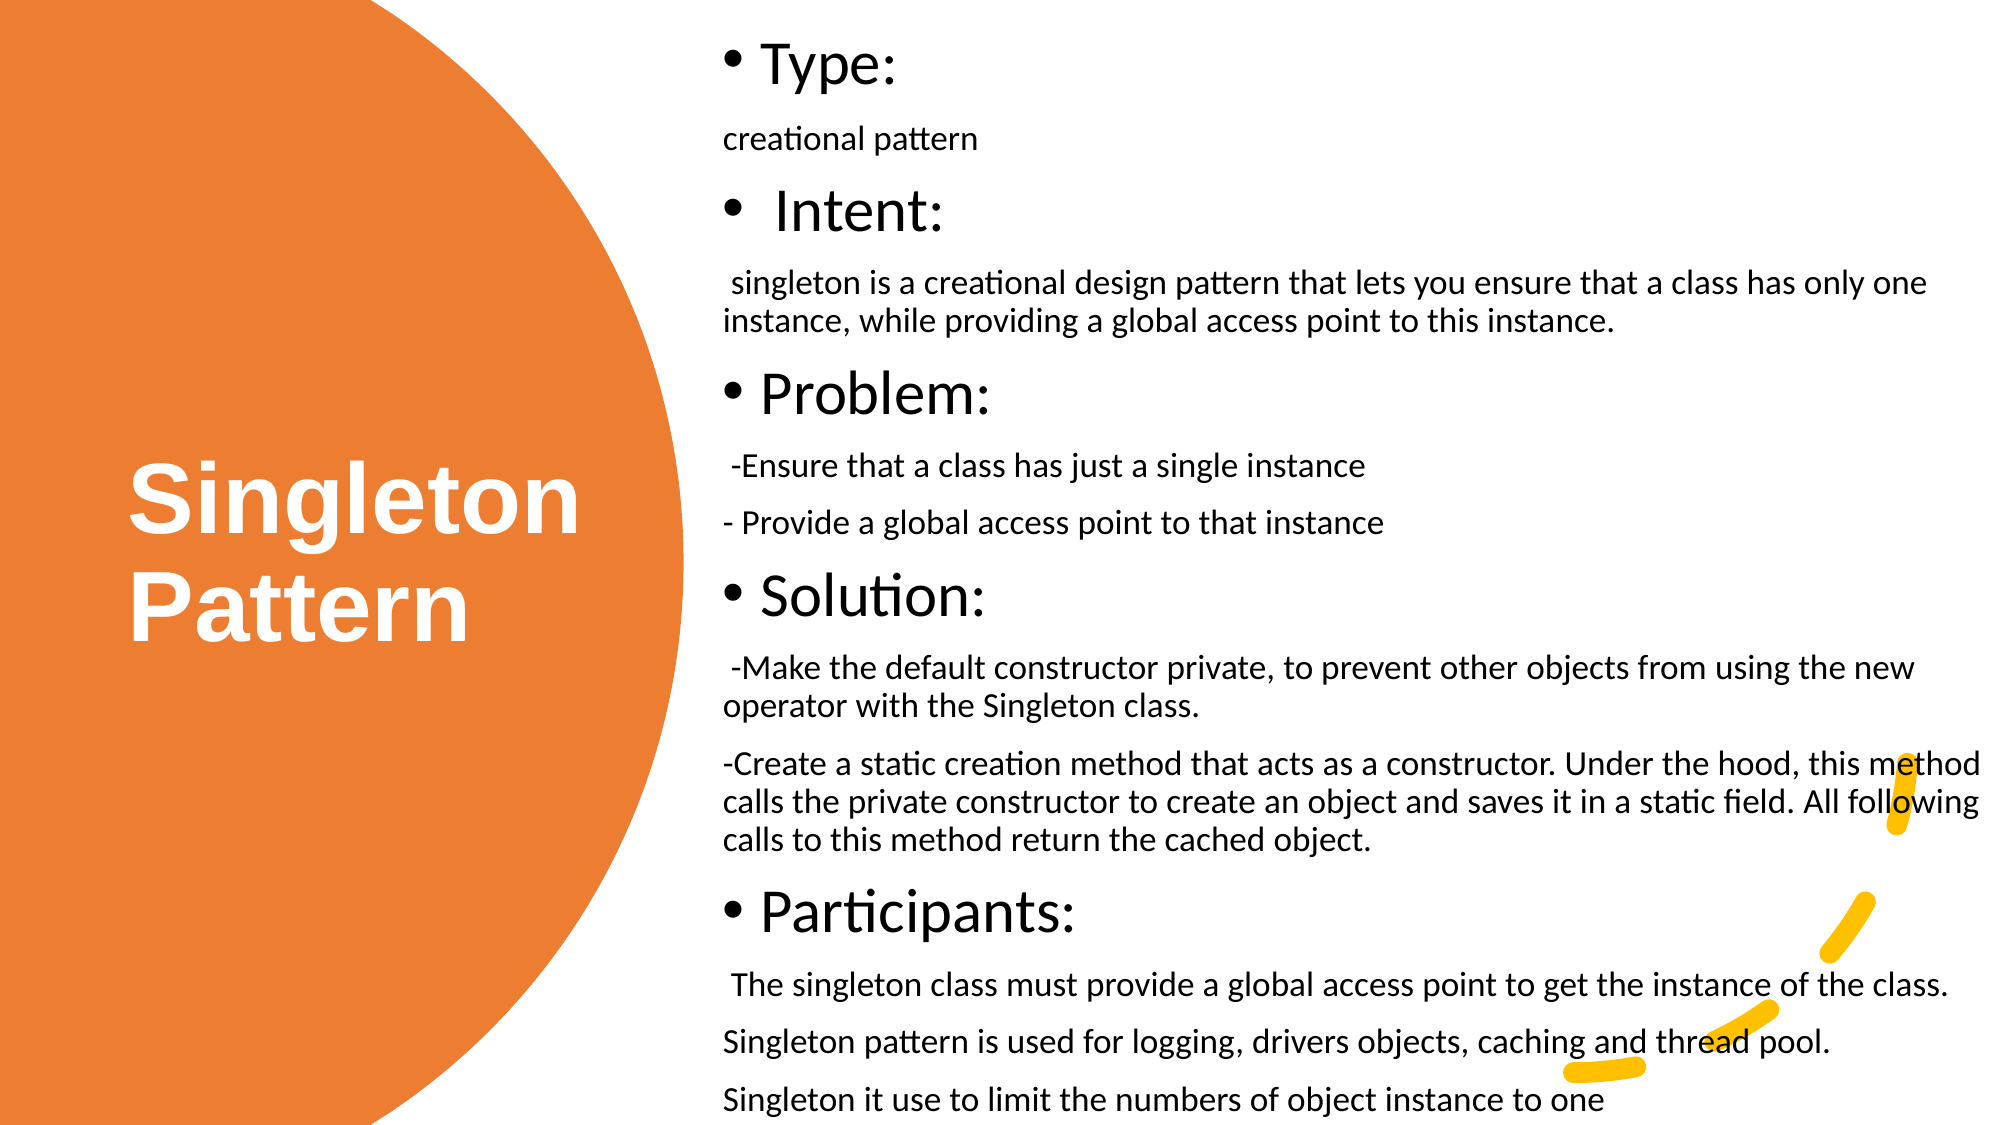

Type:
creational pattern
 Intent:
 singleton is a creational design pattern that lets you ensure that a class has only one instance, while providing a global access point to this instance.
Problem:
 -Ensure that a class has just a single instance
- Provide a global access point to that instance
Solution:
 -Make the default constructor private, to prevent other objects from using the new operator with the Singleton class.
-Create a static creation method that acts as a constructor. Under the hood, this method calls the private constructor to create an object and saves it in a static field. All following calls to this method return the cached object.
Participants:
 The singleton class must provide a global access point to get the instance of the class.
Singleton pattern is used for logging, drivers objects, caching and thread pool.
Singleton it use to limit the numbers of object instance to one
# Singleton Pattern